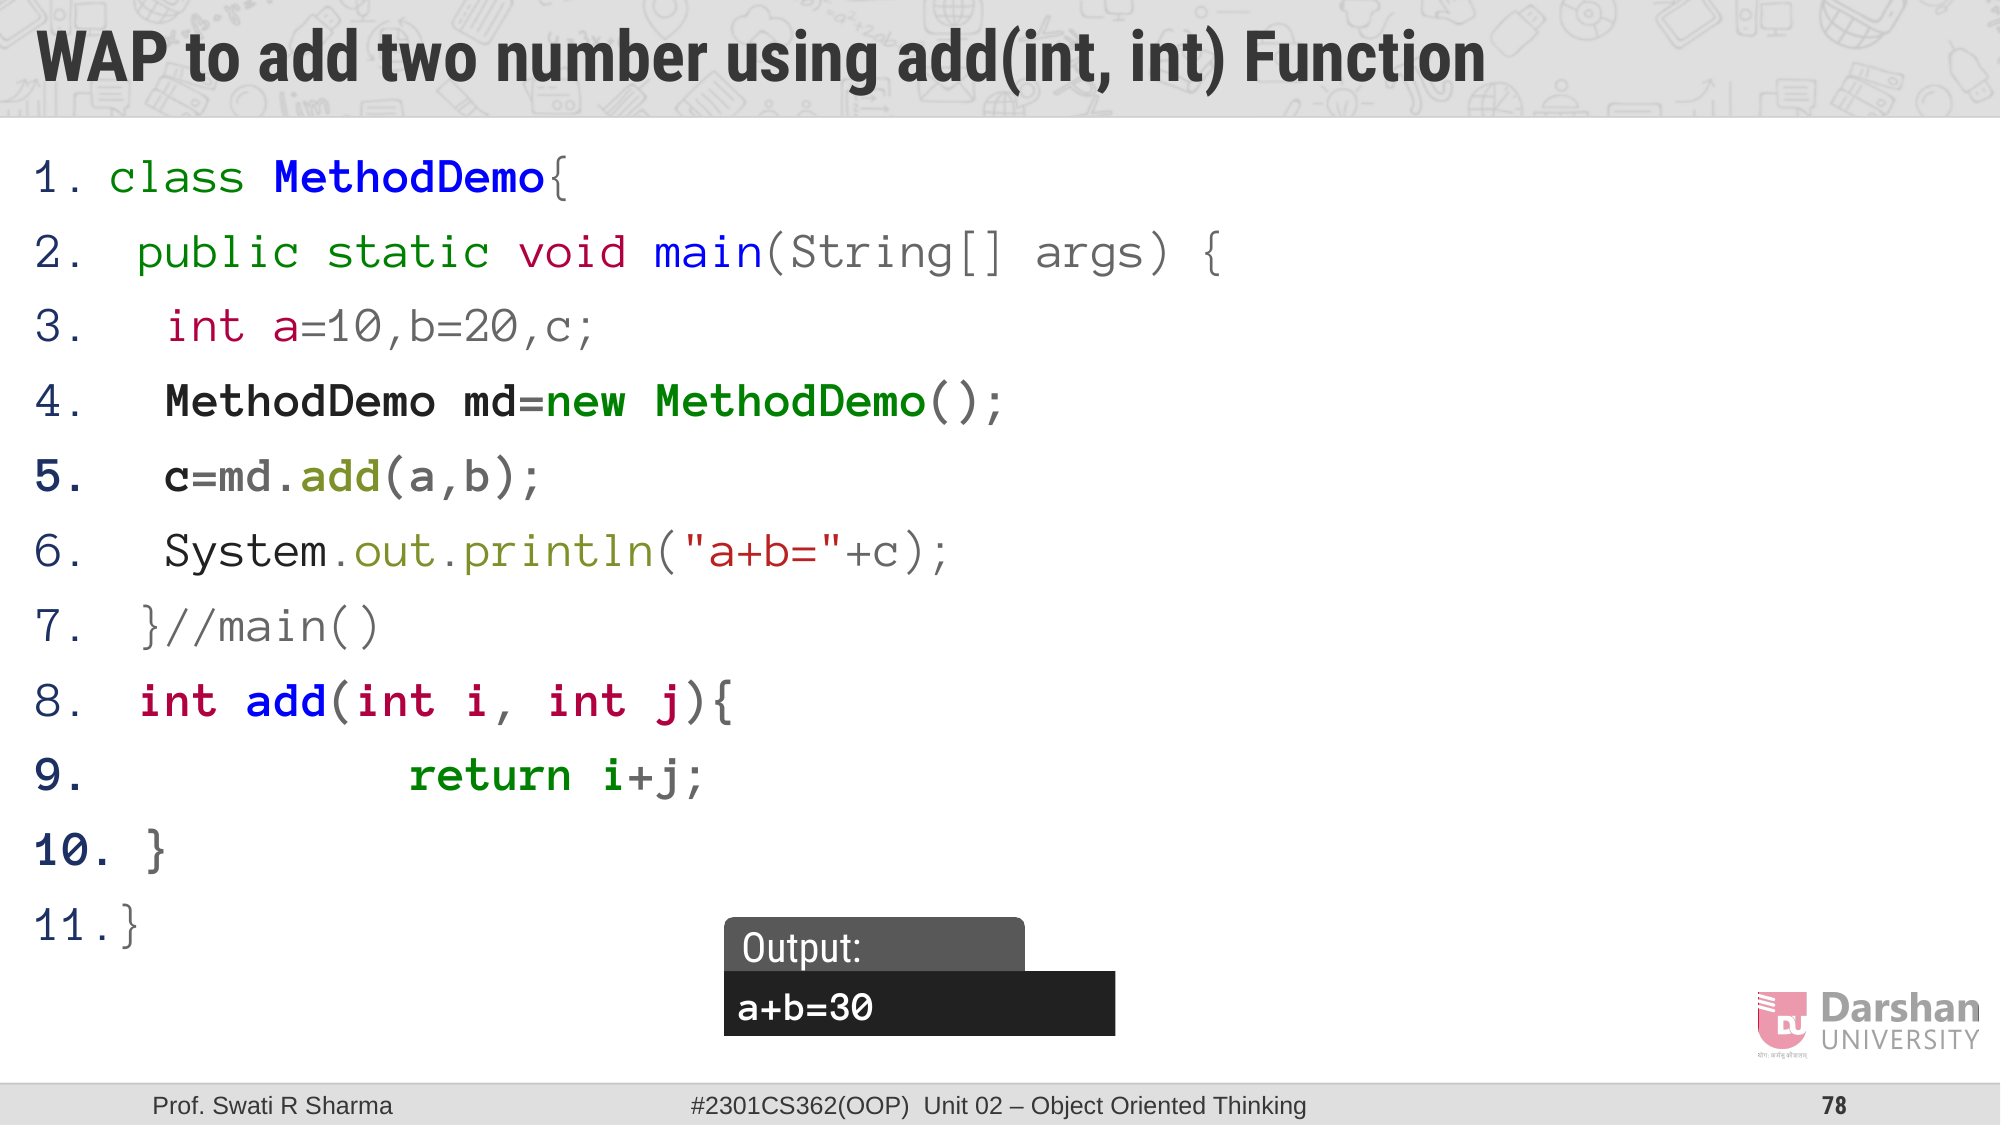

# WAP to add two number using add(int, int) Function
class MethodDemo{
 public static void main(String[] args) {
  int a=10,b=20,c;
  MethodDemo md=new MethodDemo();
  c=md.add(a,b);
  System.out.println("a+b="+c);
 }//main()
 int add(int i, int j){
 		return i+j;
 }
}

Output:
a+b=30